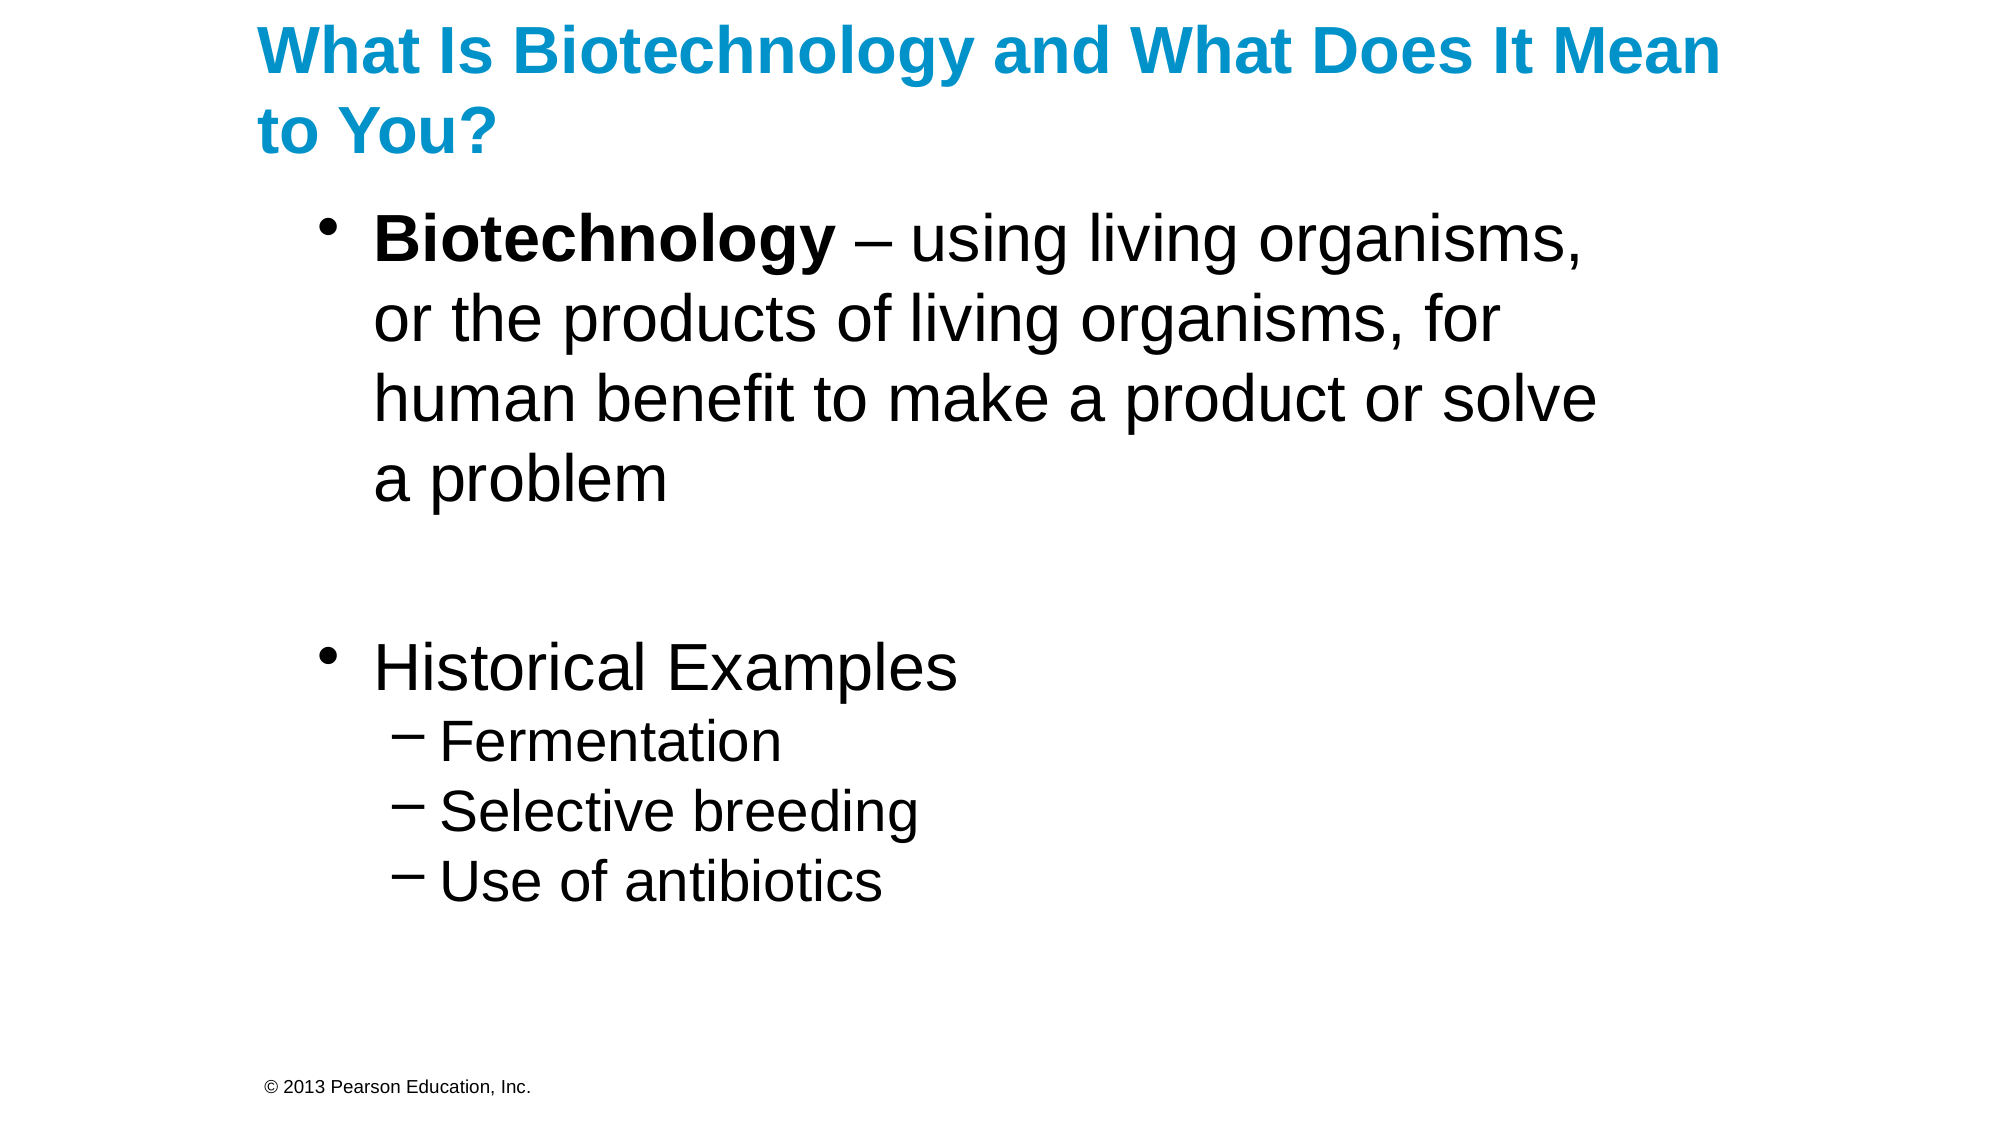

What Is Biotechnology and What Does It Mean to You?
Biotechnology – using living organisms, or the products of living organisms, for human benefit to make a product or solve a problem

Historical Examples
Fermentation
Selective breeding
Use of antibiotics
© 2013 Pearson Education, Inc.